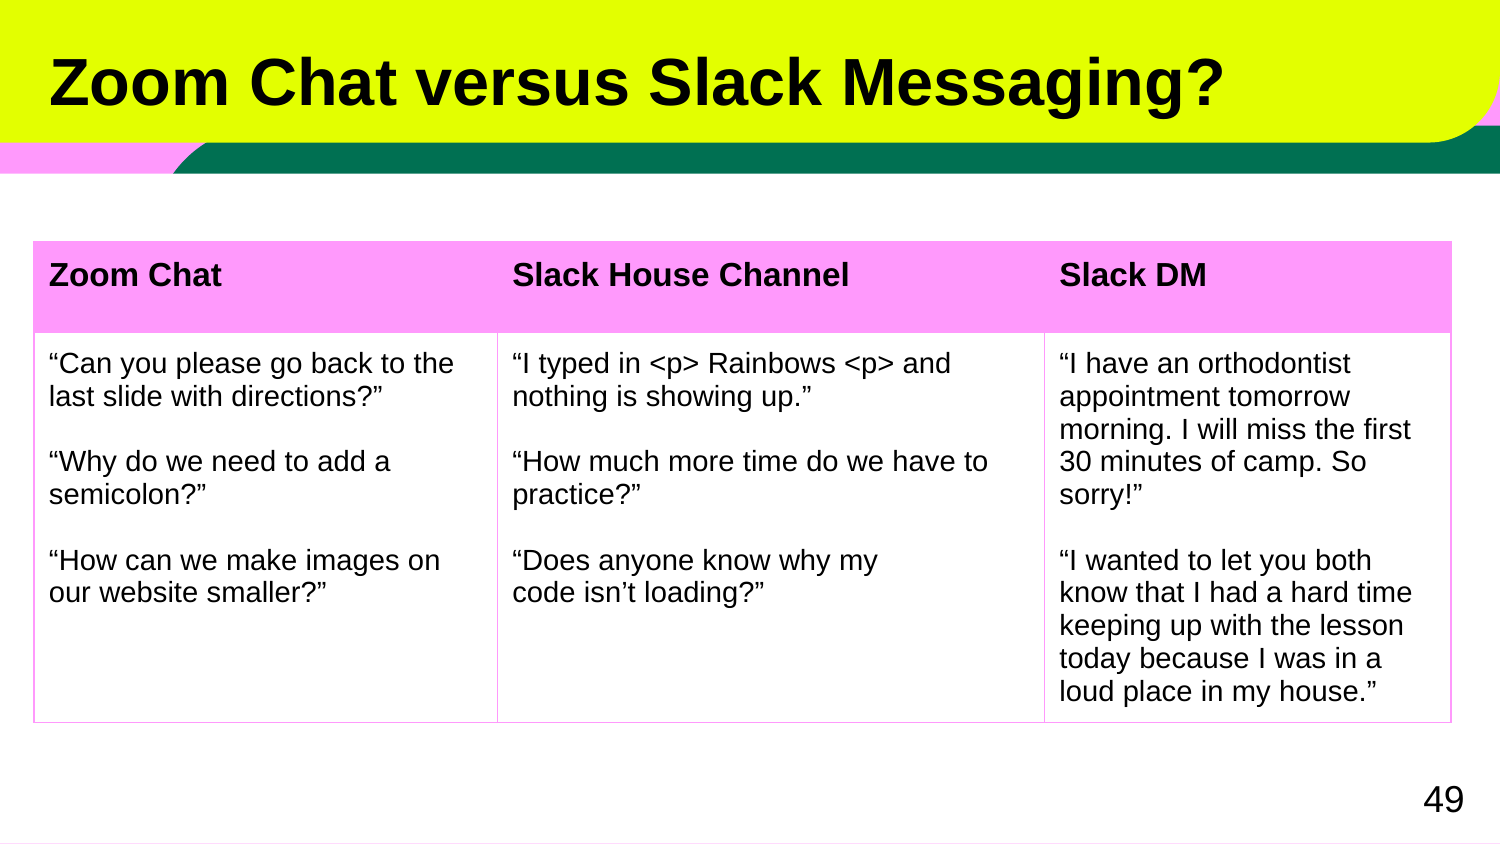

# Zoom Chat versus Slack Messaging?
| Zoom Chat | Slack House Channel | Slack DM |
| --- | --- | --- |
| “Can you please go back to the last slide with directions?” “Why do we need to add a semicolon?” “How can we make images on our website smaller?” | “I typed in <p> Rainbows <p> and nothing is showing up.” “How much more time do we have to practice?” “Does anyone know why my code isn’t loading?” | “I have an orthodontist appointment tomorrow morning. I will miss the first 30 minutes of camp. So sorry!” “I wanted to let you both know that I had a hard time keeping up with the lesson today because I was in a loud place in my house.” |